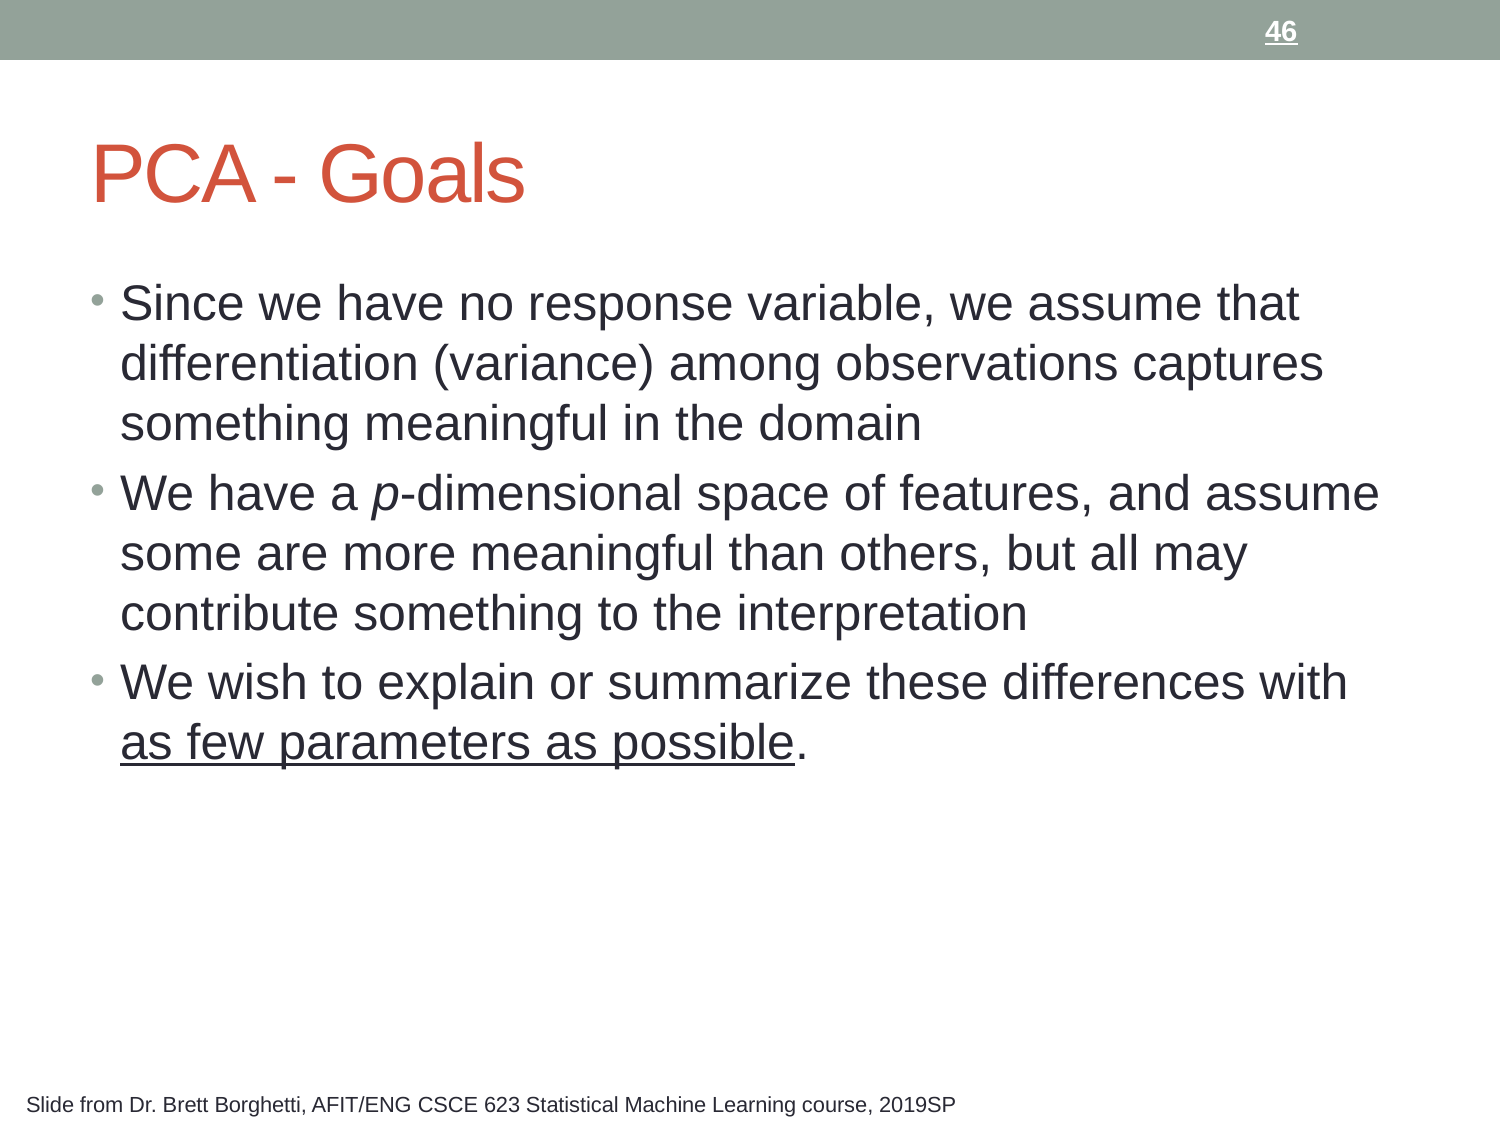

46
# PCA - Goals
Since we have no response variable, we assume that differentiation (variance) among observations captures something meaningful in the domain
We have a p-dimensional space of features, and assume some are more meaningful than others, but all may contribute something to the interpretation
We wish to explain or summarize these differences with as few parameters as possible.
Slide from Dr. Brett Borghetti, AFIT/ENG CSCE 623 Statistical Machine Learning course, 2019SP